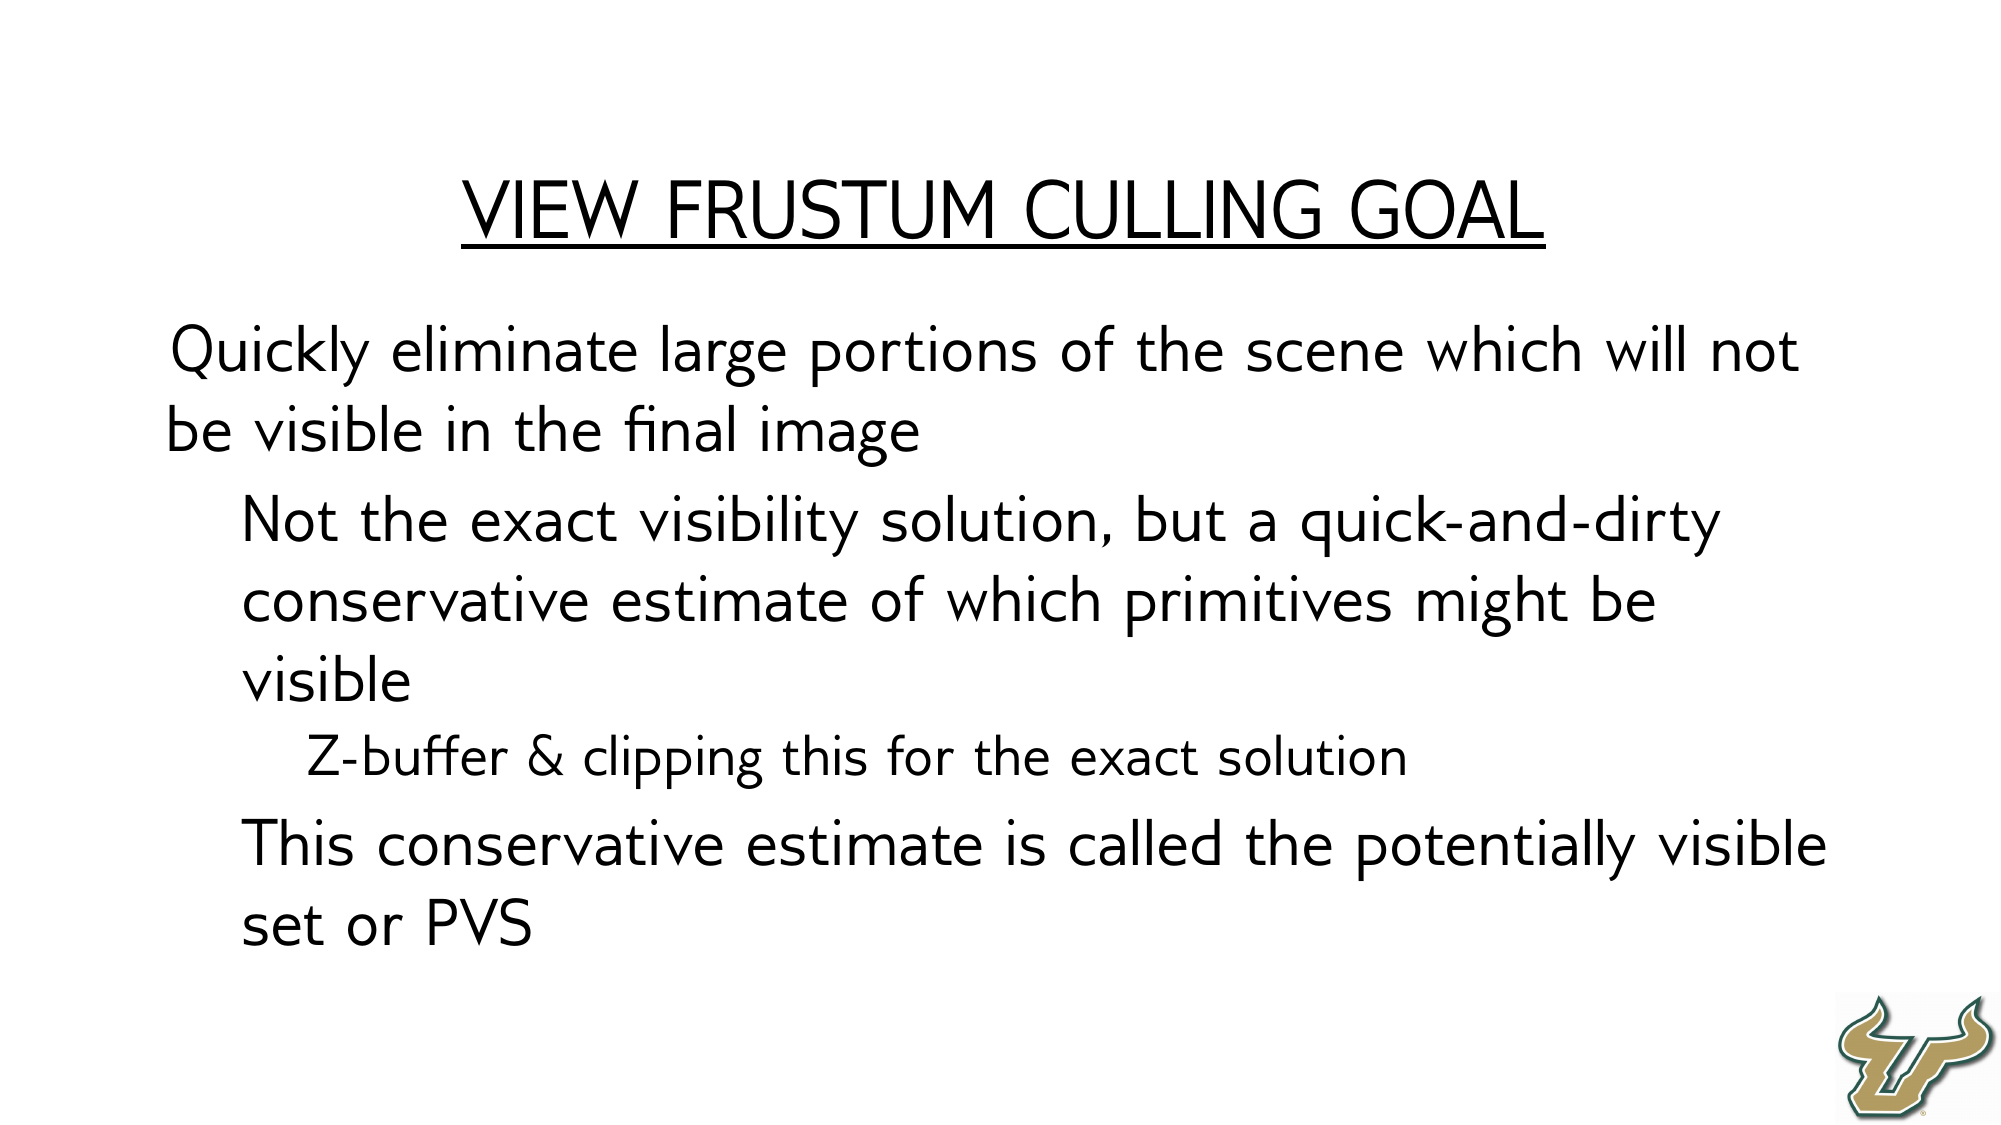

View Frustum Culling Goal
Quickly eliminate large portions of the scene which will not be visible in the final image
Not the exact visibility solution, but a quick-and-dirty conservative estimate of which primitives might be visible
Z-buffer & clipping this for the exact solution
This conservative estimate is called the potentially visible set or PVS